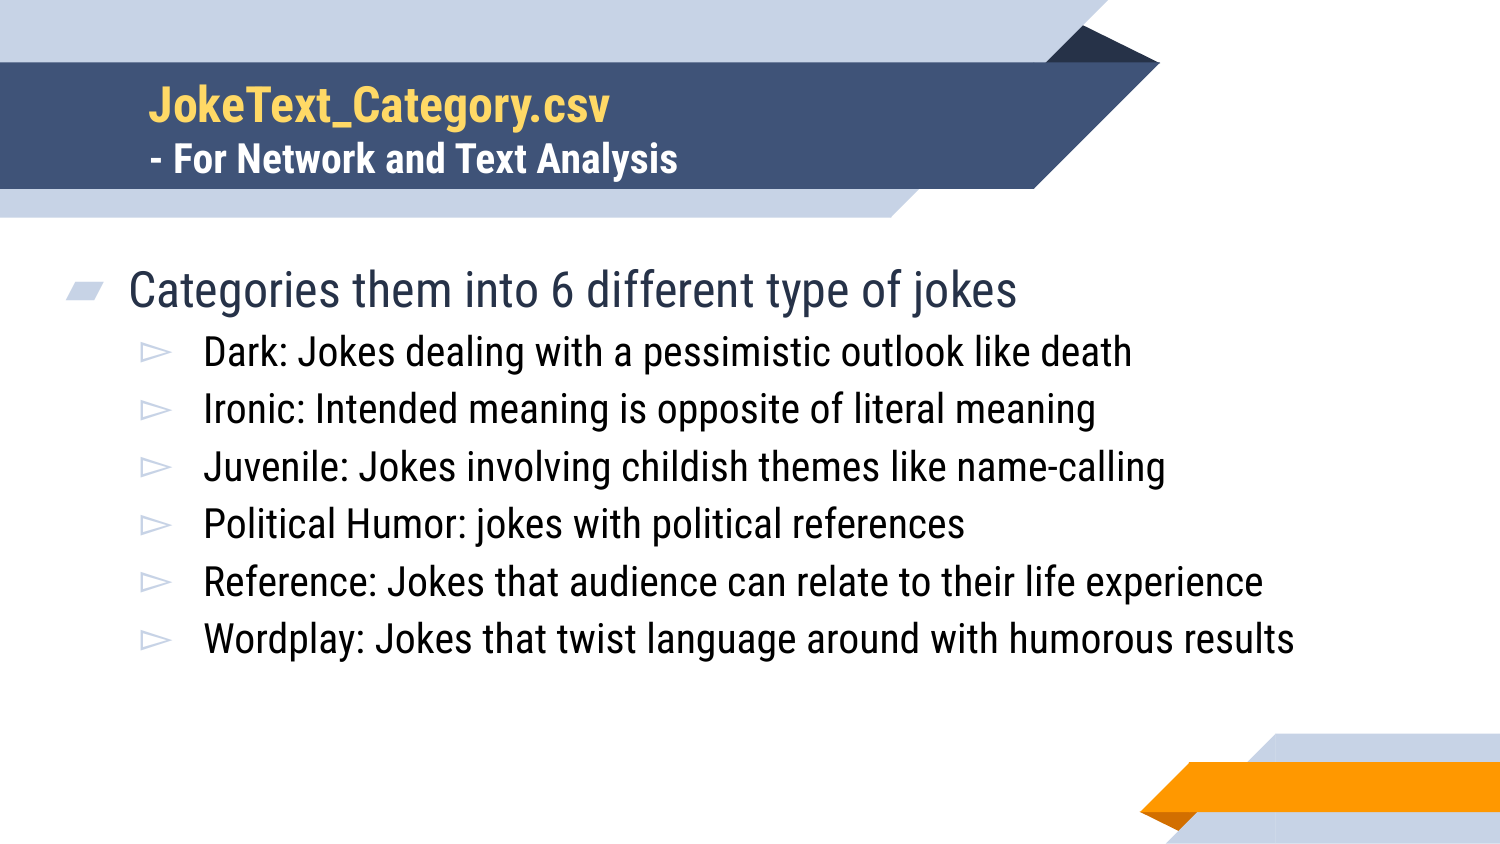

# JokeText_Category.csv
- For Network and Text Analysis
Categories them into 6 different type of jokes
Dark: Jokes dealing with a pessimistic outlook like death
Ironic: Intended meaning is opposite of literal meaning
Juvenile: Jokes involving childish themes like name-calling
Political Humor: jokes with political references
Reference: Jokes that audience can relate to their life experience
Wordplay: Jokes that twist language around with humorous results